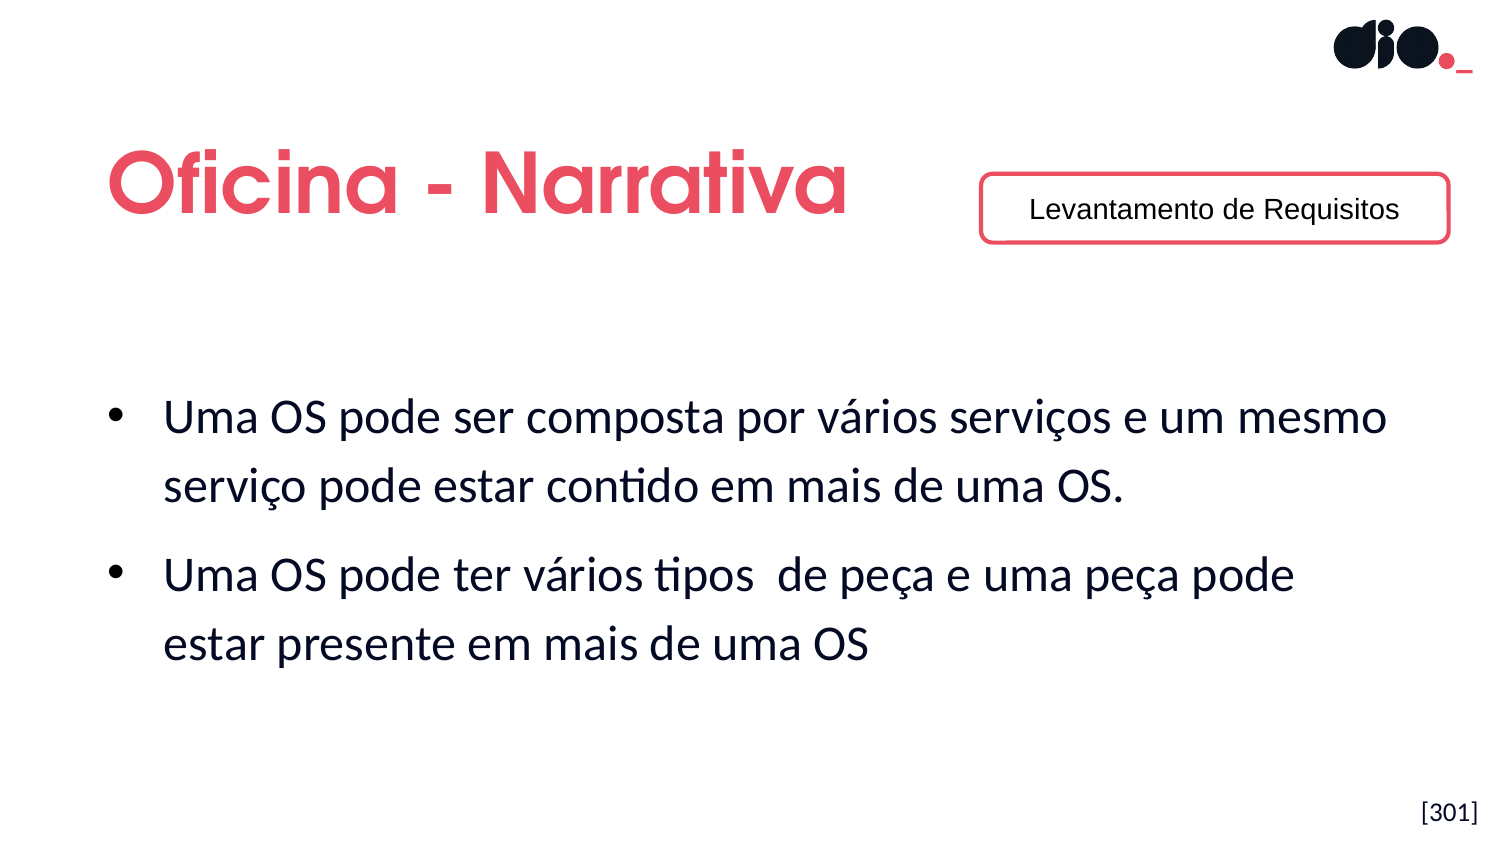

Oficina - Narrativa
Levantamento de Requisitos
Uma OS pode ser composta por vários serviços e um mesmo serviço pode estar contido em mais de uma OS.
Uma OS pode ter vários tipos  de peça e uma peça pode estar presente em mais de uma OS
[301]